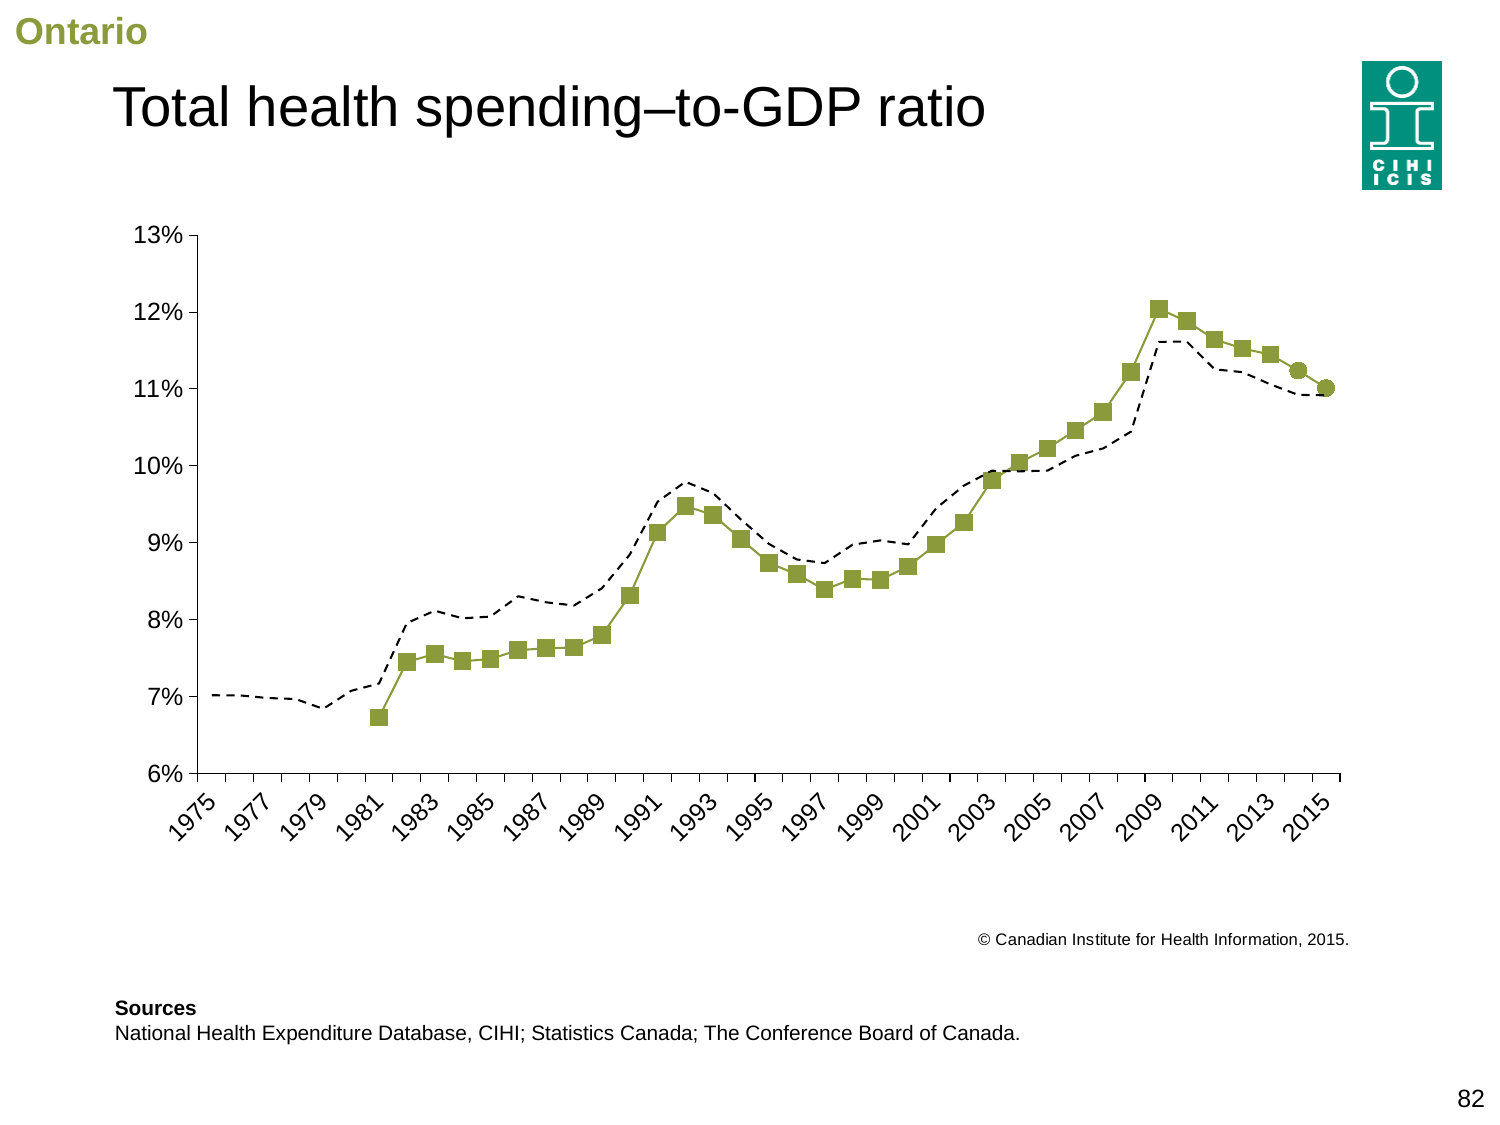

Ontario
# Total health spending–to-GDP ratio

### Chart

| Category | Ontario | Canada | Forecast |
|---|---|---|---|
| 1975 | None | 0.07015484722544114 | None |
| 1976 | None | 0.07014509908365554 | None |
| 1977 | None | 0.06979634103565065 | None |
| 1978 | None | 0.06967408676929225 | None |
| 1979 | None | 0.06838766552933996 | None |
| 1980 | None | 0.07073346649258151 | None |
| 1981 | 0.06728662136596493 | 0.07168401306082824 | None |
| 1982 | 0.07449377944404827 | 0.07954118352574689 | None |
| 1983 | 0.07551359777003358 | 0.08115810761202405 | None |
| 1984 | 0.07458270774657454 | 0.08016883371811596 | None |
| 1985 | 0.074873908453244 | 0.08038894559814855 | None |
| 1986 | 0.07602473144255356 | 0.08302820182353757 | None |
| 1987 | 0.07626690947127912 | 0.08224764993269224 | None |
| 1988 | 0.07637058099480377 | 0.08183030865807756 | None |
| 1989 | 0.07795553909772299 | 0.08405817381951376 | None |
| 1990 | 0.08315164902155486 | 0.08844247727813384 | None |
| 1991 | 0.09134675760082846 | 0.09533526473203156 | None |
| 1992 | 0.09477776688816965 | 0.0979287235827454 | None |
| 1993 | 0.0936065815541434 | 0.09643967590484978 | None |
| 1994 | 0.09045418046230892 | 0.09300930017947655 | None |
| 1995 | 0.08737115529896895 | 0.08985217095751911 | None |
| 1996 | 0.08590448740202196 | 0.08783136722973735 | None |
| 1997 | 0.08388792926364547 | 0.08735703639788465 | None |
| 1998 | 0.08531879018704856 | 0.08974527053417955 | None |
| 1999 | 0.08517262897842033 | 0.09030179903157116 | None |
| 2000 | 0.08691793425774201 | 0.0897947283204333 | None |
| 2001 | 0.08978369863439464 | 0.09446450484815147 | None |
| 2002 | 0.09263914668540249 | 0.0974270377095581 | None |
| 2003 | 0.09810477556011506 | 0.09936355185606408 | None |
| 2004 | 0.10043908607542655 | 0.09929153693502589 | None |
| 2005 | 0.102276717996809 | 0.09938011552345057 | None |
| 2006 | 0.10460750671162618 | 0.10130010811149125 | None |
| 2007 | 0.10696176929038041 | 0.10226868375459446 | None |
| 2008 | 0.11224779606833502 | 0.10446169005563422 | None |
| 2009 | 0.12042619935800902 | 0.11612682399668793 | None |
| 2010 | 0.11880719152683168 | 0.11616817252915743 | None |
| 2011 | 0.11643933257837362 | 0.1125575348296821 | None |
| 2012 | 0.11527321213324097 | 0.11218873671649612 | None |
| 2013 | 0.11446469456942444 | 0.11060418953470773 | None |
| 2014 | 0.11239384369720085 | 0.10922900135805734 | None |
| 2015 | 0.1101196803416877 | 0.10917567902246904 | None |
Sources
National Health Expenditure Database, CIHI; Statistics Canada; The Conference Board of Canada.
82